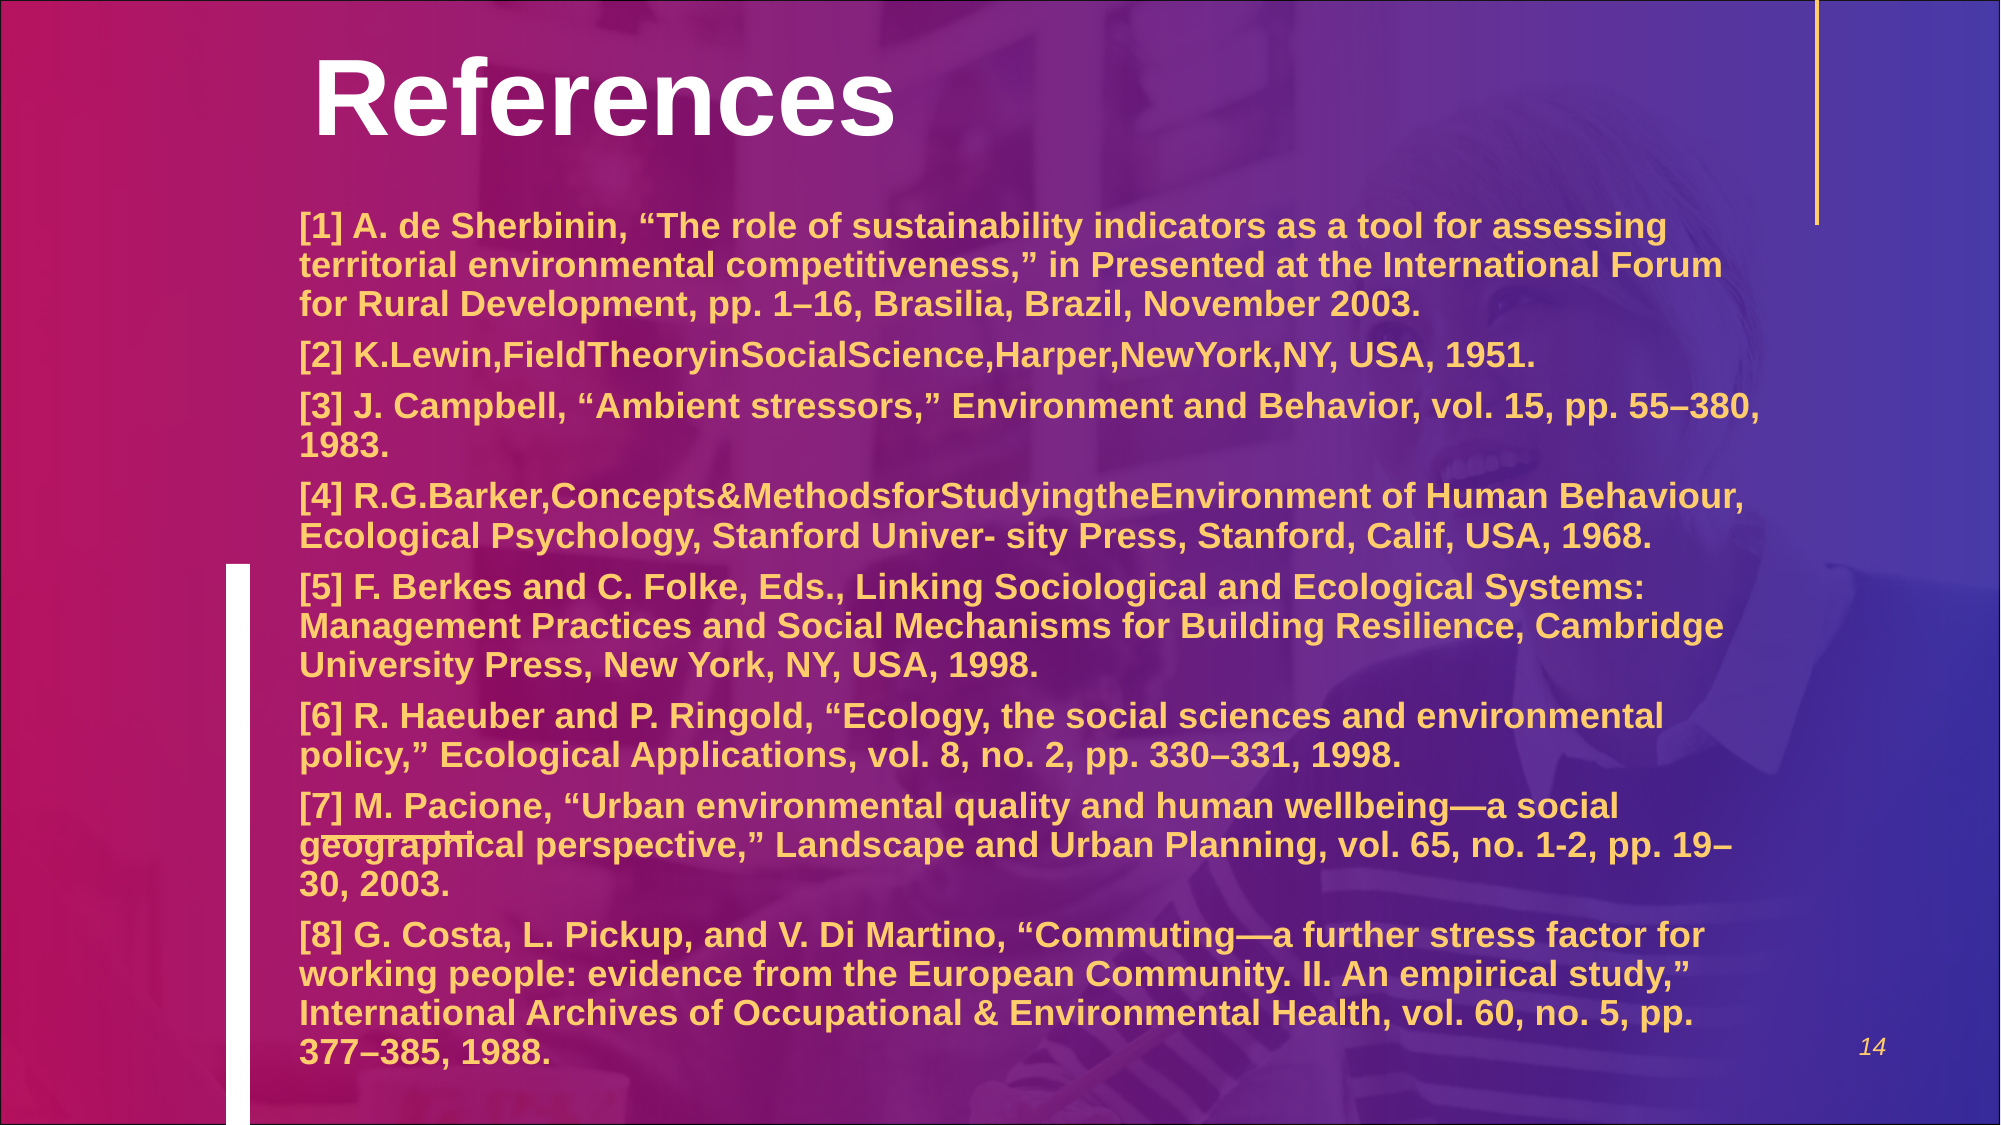

# References
[1] A. de Sherbinin, “The role of sustainability indicators as a tool for assessing territorial environmental competitiveness,” in Presented at the International Forum for Rural Development, pp. 1–16, Brasilia, Brazil, November 2003.
[2] K.Lewin,FieldTheoryinSocialScience,Harper,NewYork,NY, USA, 1951.
[3] J. Campbell, “Ambient stressors,” Environment and Behavior, vol. 15, pp. 55–380, 1983.
[4] R.G.Barker,Concepts&MethodsforStudyingtheEnvironment of Human Behaviour, Ecological Psychology, Stanford Univer- sity Press, Stanford, Calif, USA, 1968.
[5] F. Berkes and C. Folke, Eds., Linking Sociological and Ecological Systems: Management Practices and Social Mechanisms for Building Resilience, Cambridge University Press, New York, NY, USA, 1998.
[6] R. Haeuber and P. Ringold, “Ecology, the social sciences and environmental policy,” Ecological Applications, vol. 8, no. 2, pp. 330–331, 1998.
[7] M. Pacione, “Urban environmental quality and human wellbeing—a social geographical perspective,” Landscape and Urban Planning, vol. 65, no. 1-2, pp. 19–30, 2003.
[8] G. Costa, L. Pickup, and V. Di Martino, “Commuting—a further stress factor for working people: evidence from the European Community. II. An empirical study,” International Archives of Occupational & Environmental Health, vol. 60, no. 5, pp. 377–385, 1988.
14